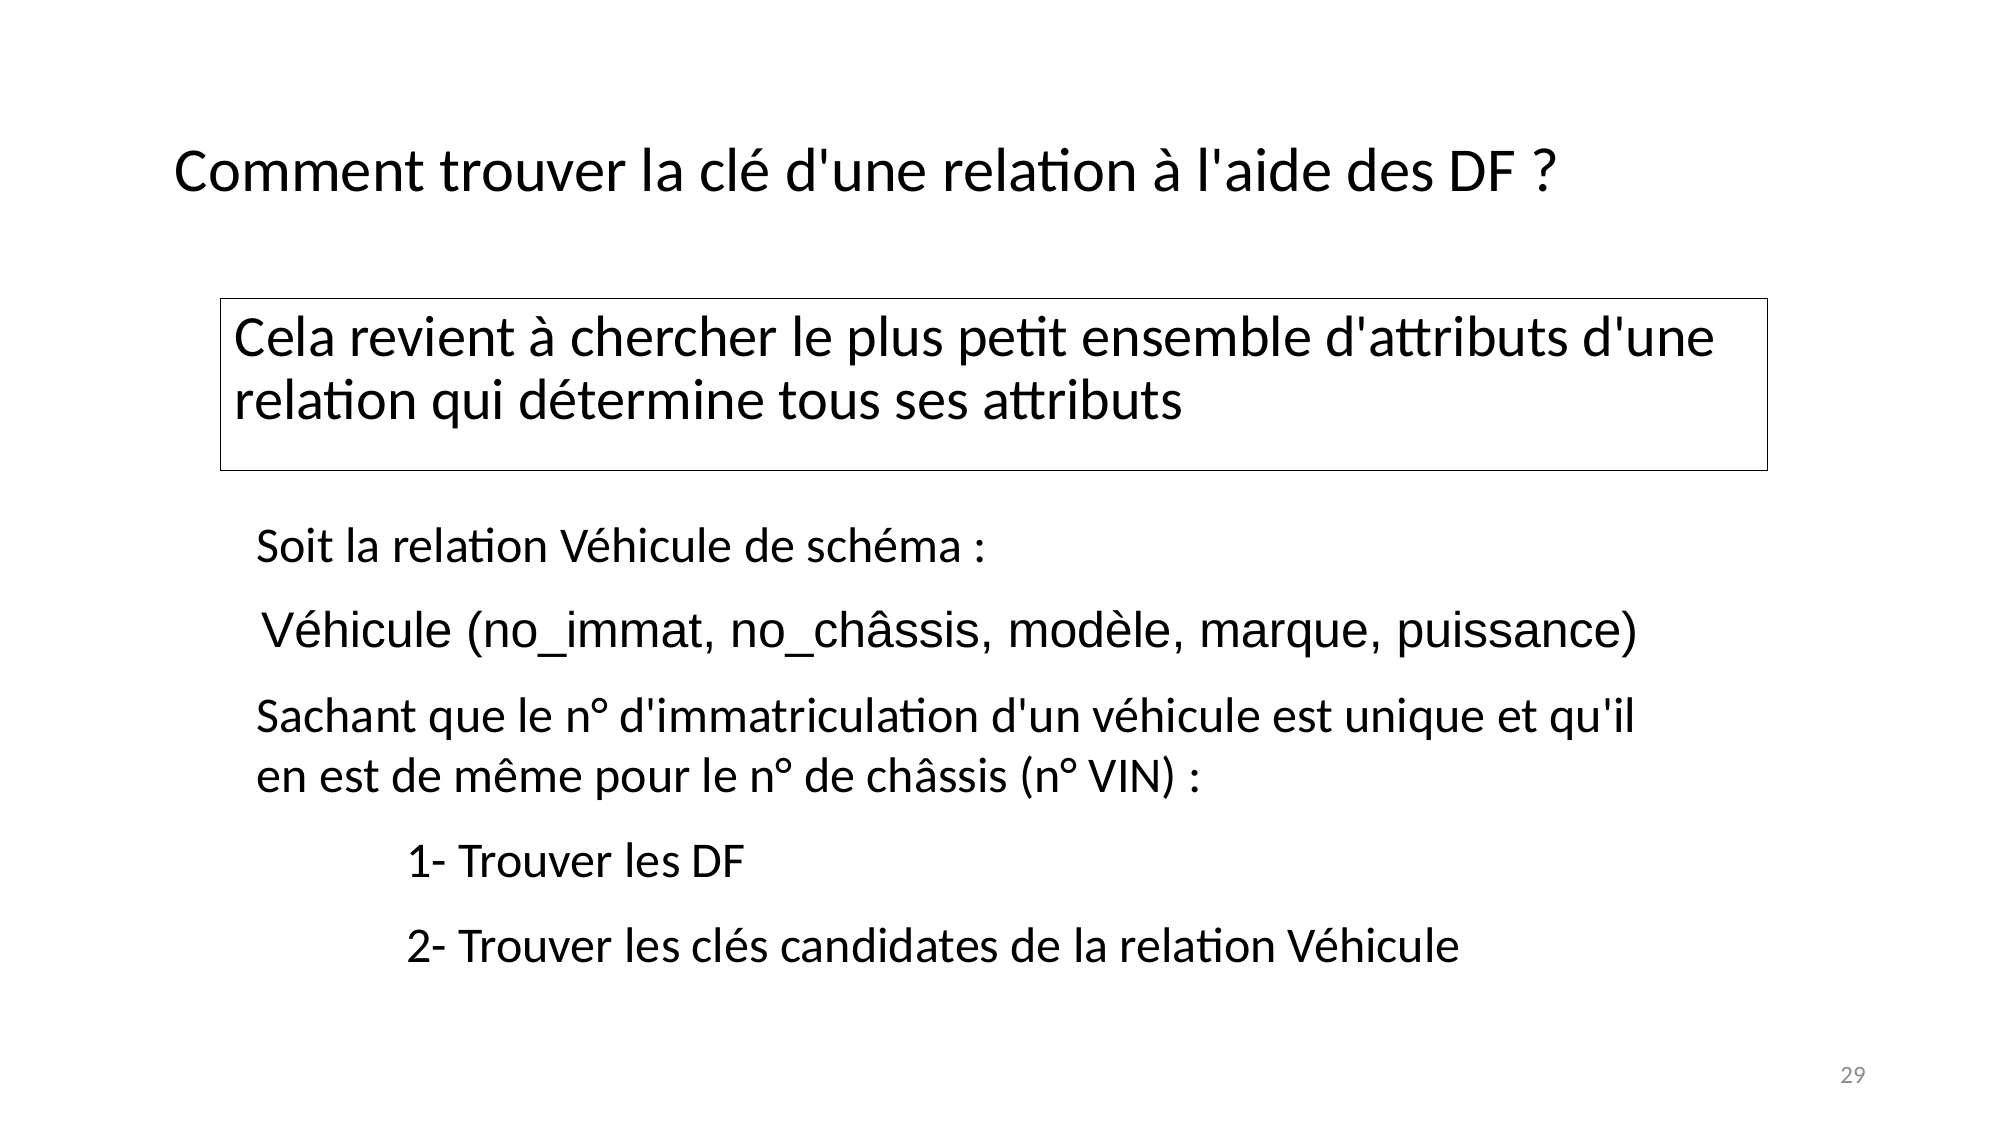

# Comment trouver la clé d'une relation à l'aide des DF ?
Cela revient à chercher le plus petit ensemble d'attributs d'une relation qui détermine tous ses attributs
Soit la relation Véhicule de schéma :
Véhicule (no_immat, no_châssis, modèle, marque, puissance)
Sachant que le n° d'immatriculation d'un véhicule est unique et qu'il en est de même pour le n° de châssis (n° VIN) :
	1- Trouver les DF
	2- Trouver les clés candidates de la relation Véhicule

29